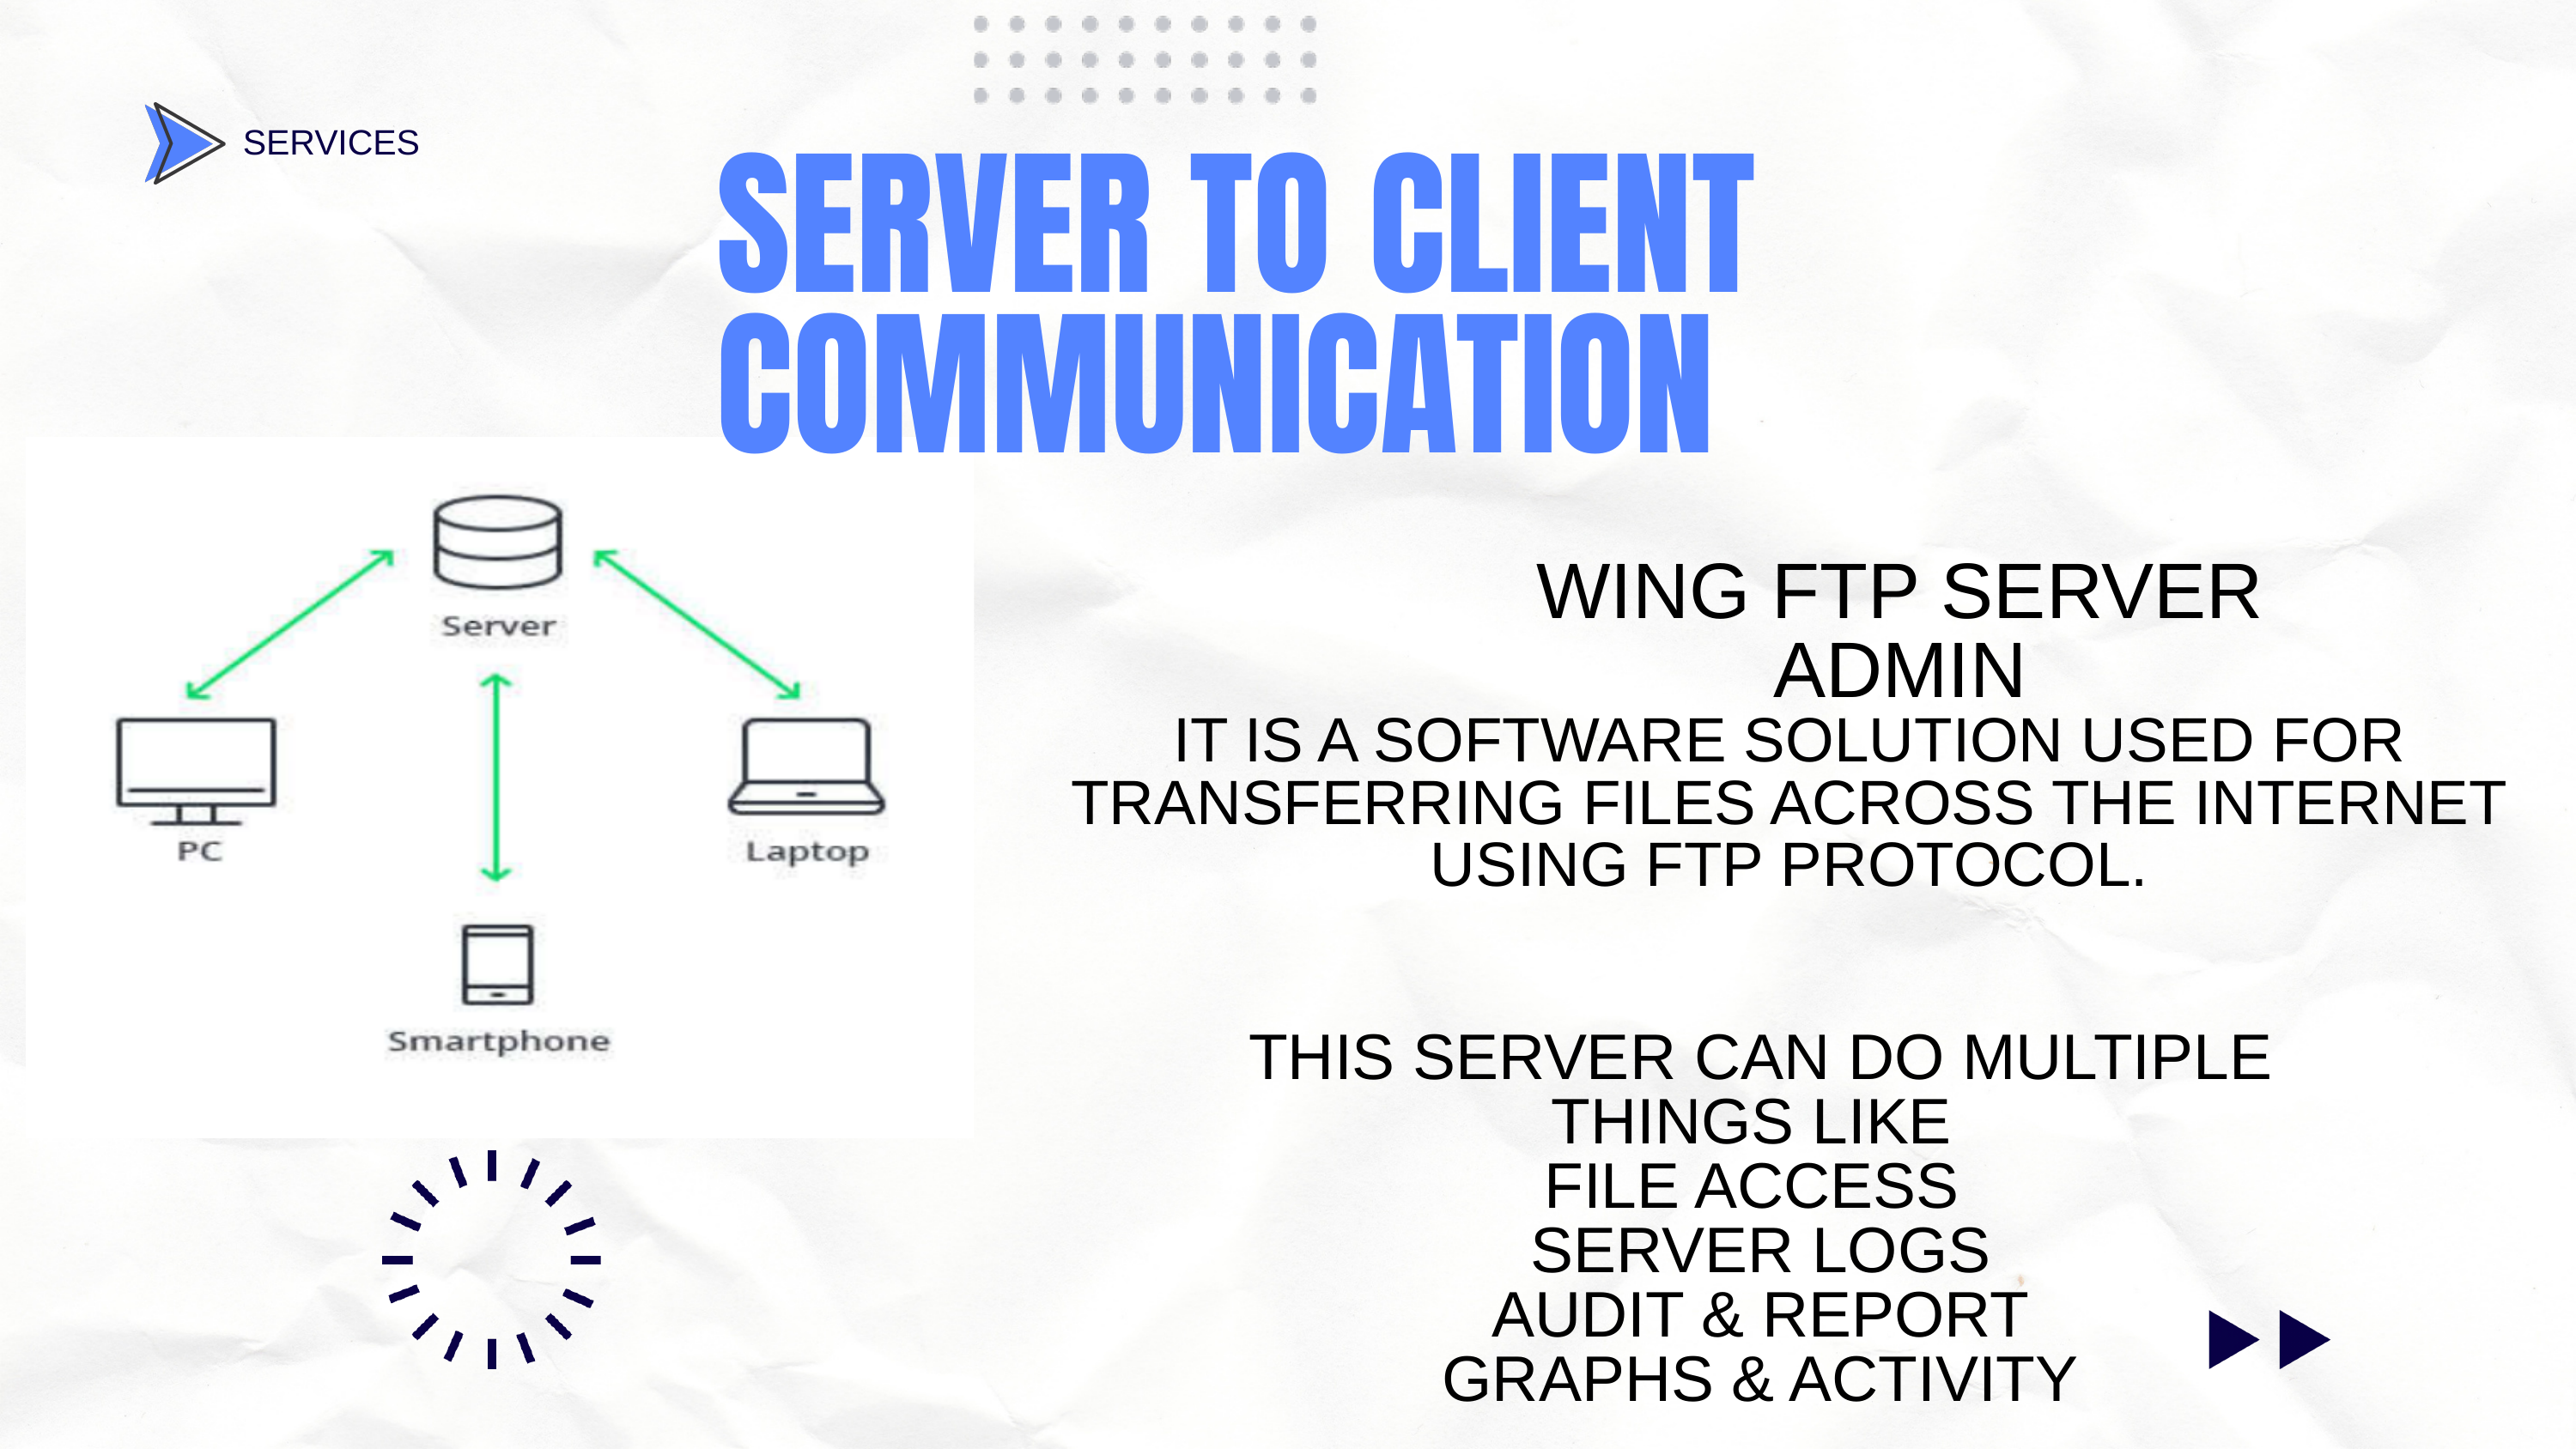

SERVICES
SERVER TO CLIENT COMMUNICATION

WING FTP SERVER ADMIN
IT IS A SOFTWARE SOLUTION USED FOR TRANSFERRING FILES ACROSS THE INTERNET USING FTP PROTOCOL.
THIS SERVER CAN DO MULTIPLE THINGS LIKE
FILE ACCESS
SERVER LOGS
AUDIT & REPORT
GRAPHS & ACTIVITY